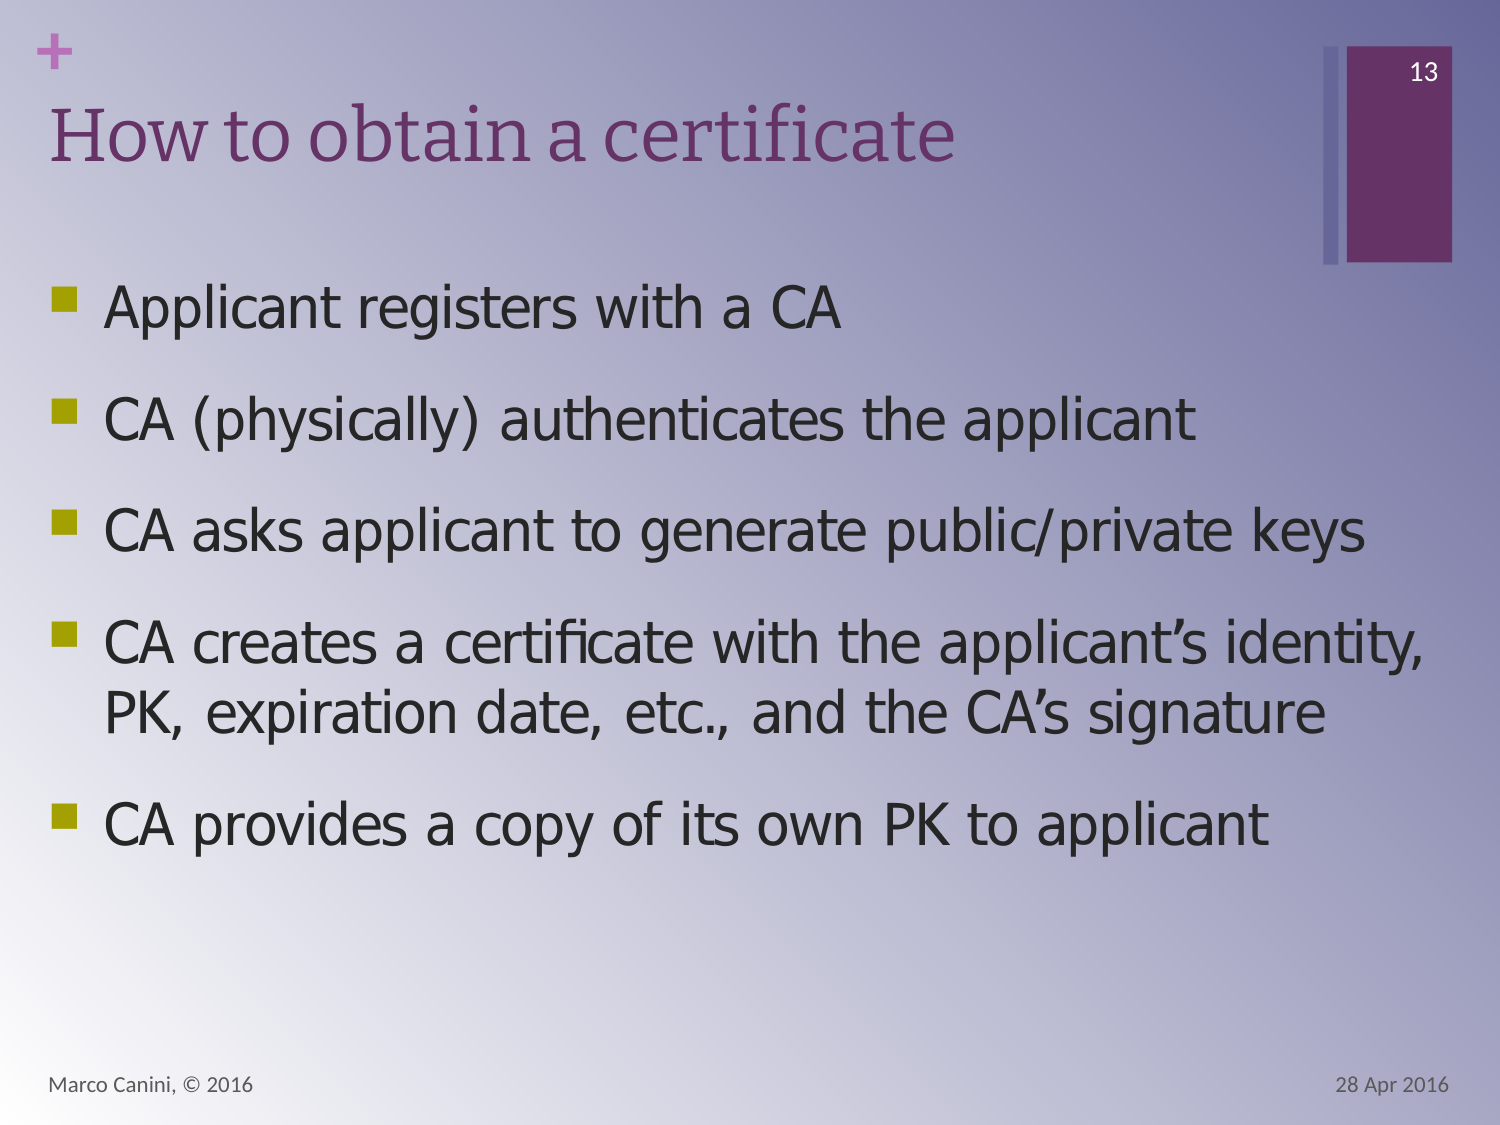

13
# How to obtain a certificate
Applicant registers with a CA
CA (physically) authenticates the applicant
CA asks applicant to generate public/private keys
CA creates a certificate with the applicant’s identity, PK, expiration date, etc., and the CA’s signature
CA provides a copy of its own PK to applicant
Marco Canini, © 2016
28 Apr 2016